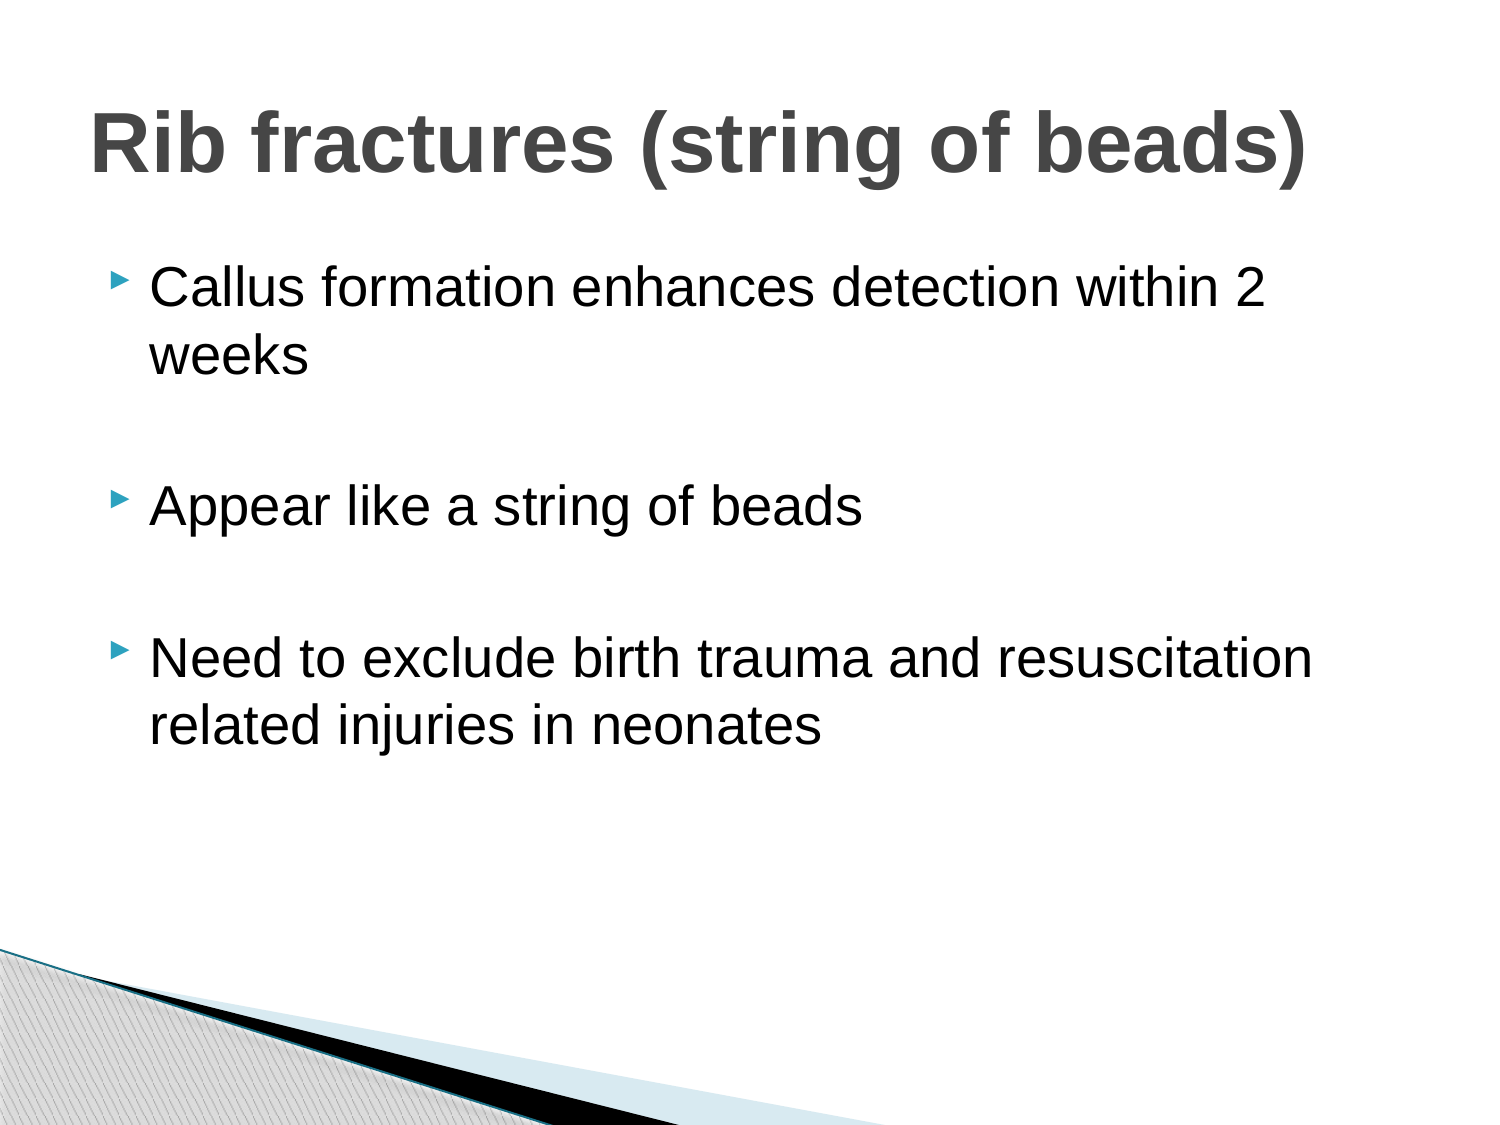

# Rib fractures (string of beads)
Callus formation enhances detection within 2 weeks

Appear like a string of beads

Need to exclude birth trauma and resuscitation related injuries in neonates